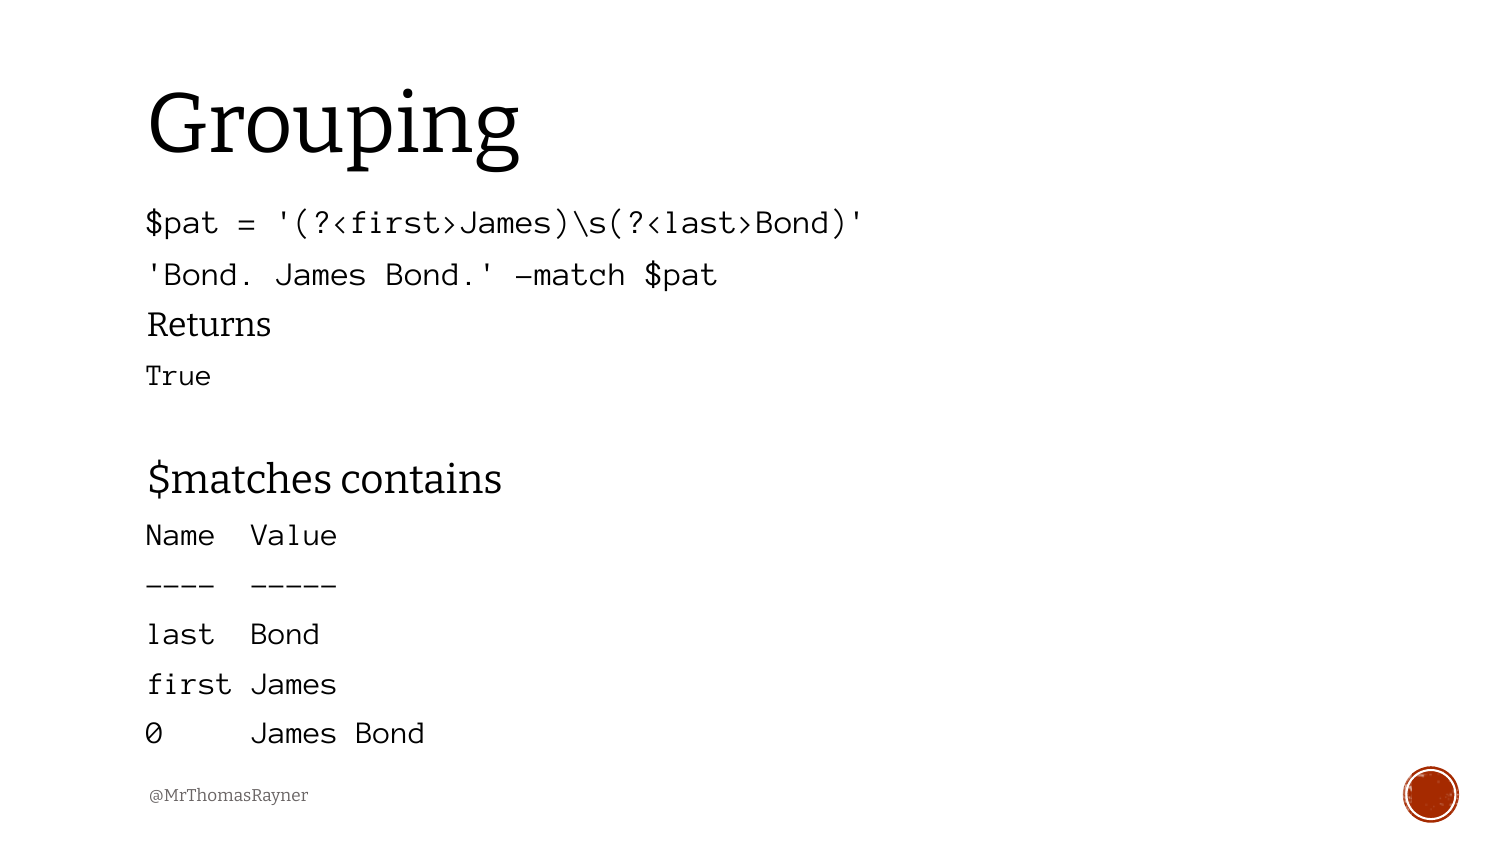

# Grouping
$pat = '(?<first>James)\s(?<last>Bond)'
'Bond. James Bond.' -match $pat
Returns
True

$matches contains
Name  Value
----  -----
last  Bond
first James
0     James Bond
@MrThomasRayner